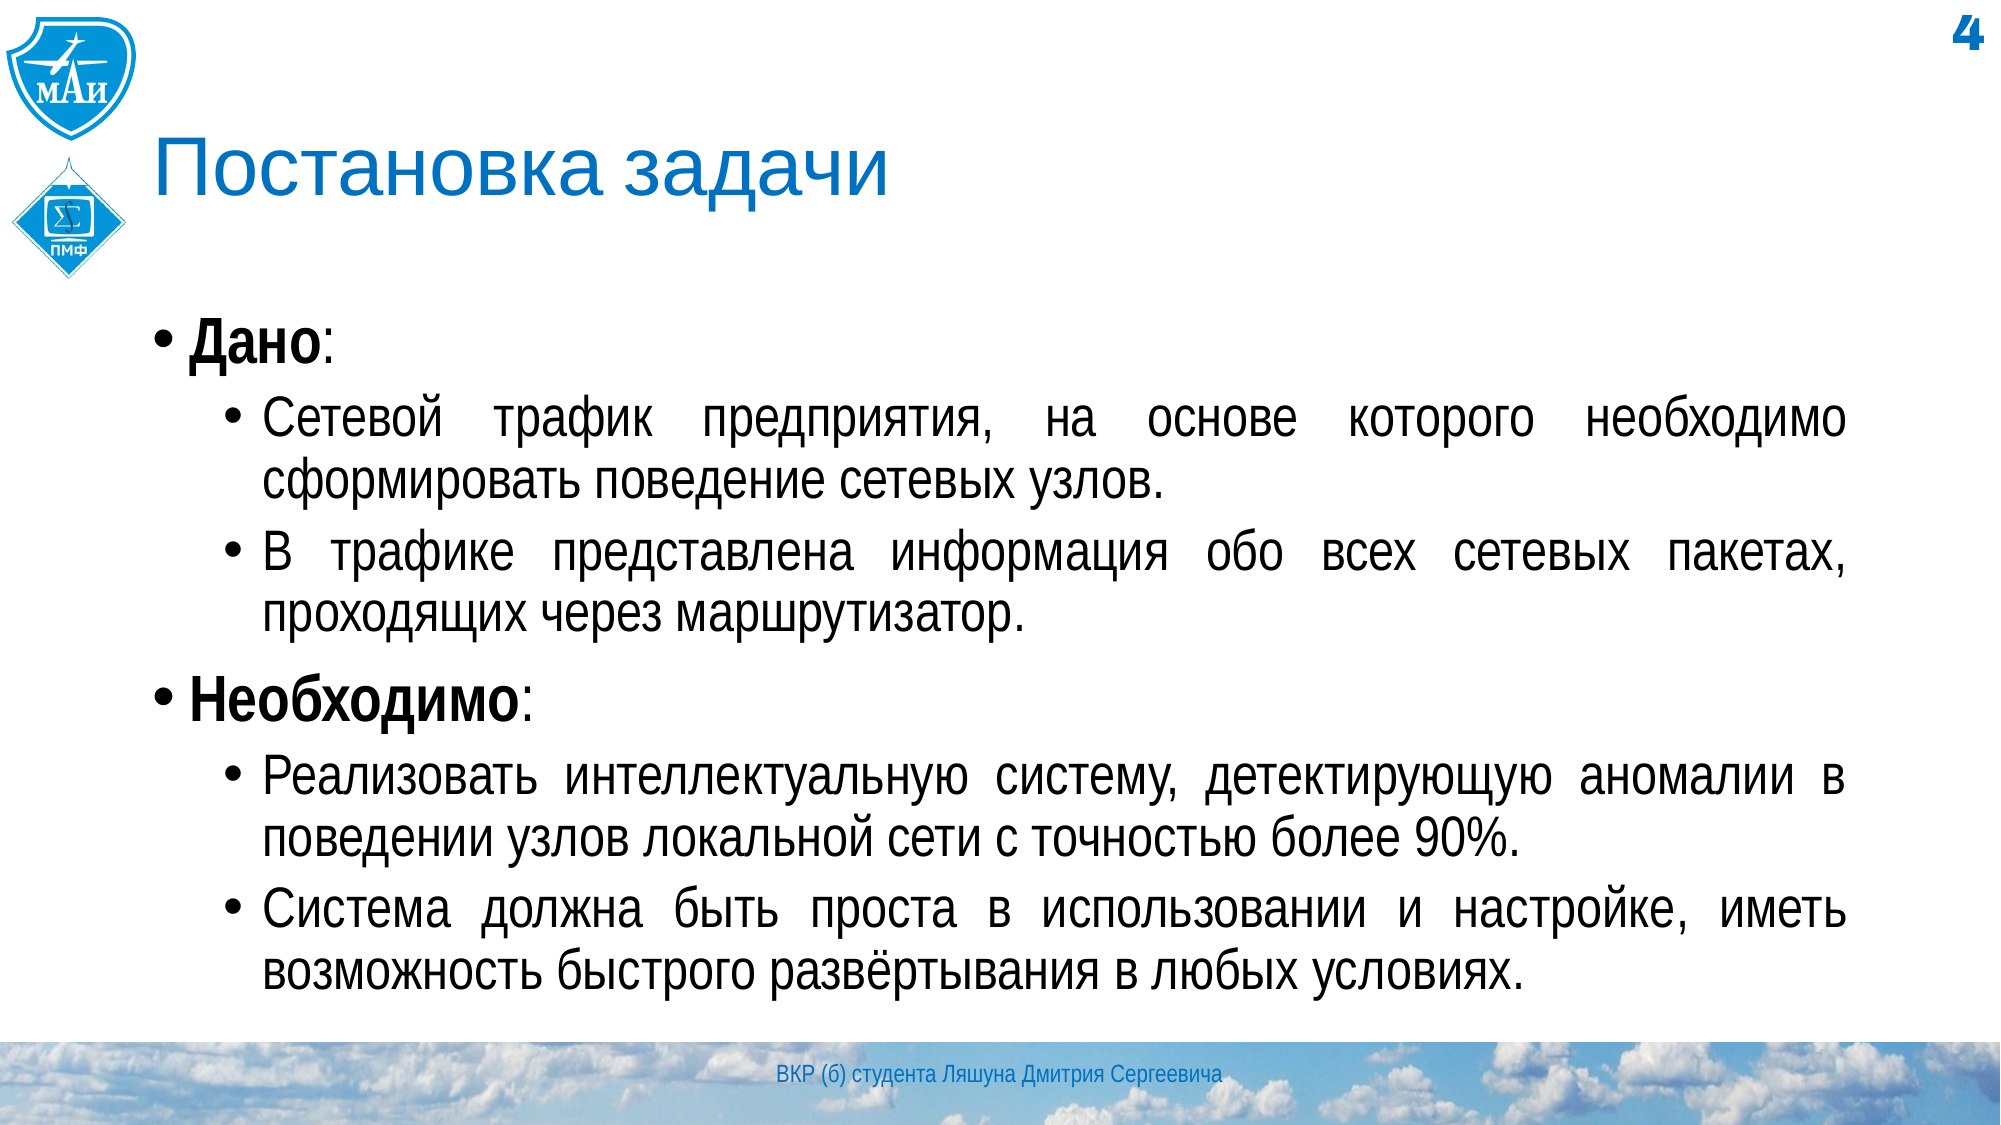

4
# Постановка задачи
Дано:
Сетевой трафик предприятия, на основе которого необходимо сформировать поведение сетевых узлов.
В трафике представлена информация обо всех сетевых пакетах, проходящих через маршрутизатор.
Необходимо:
Реализовать интеллектуальную систему, детектирующую аномалии в поведении узлов локальной сети с точностью более 90%.
Система должна быть проста в использовании и настройке, иметь возможность быстрого развёртывания в любых условиях.

ВКР (б) студента Ляшуна Дмитрия Сергеевича